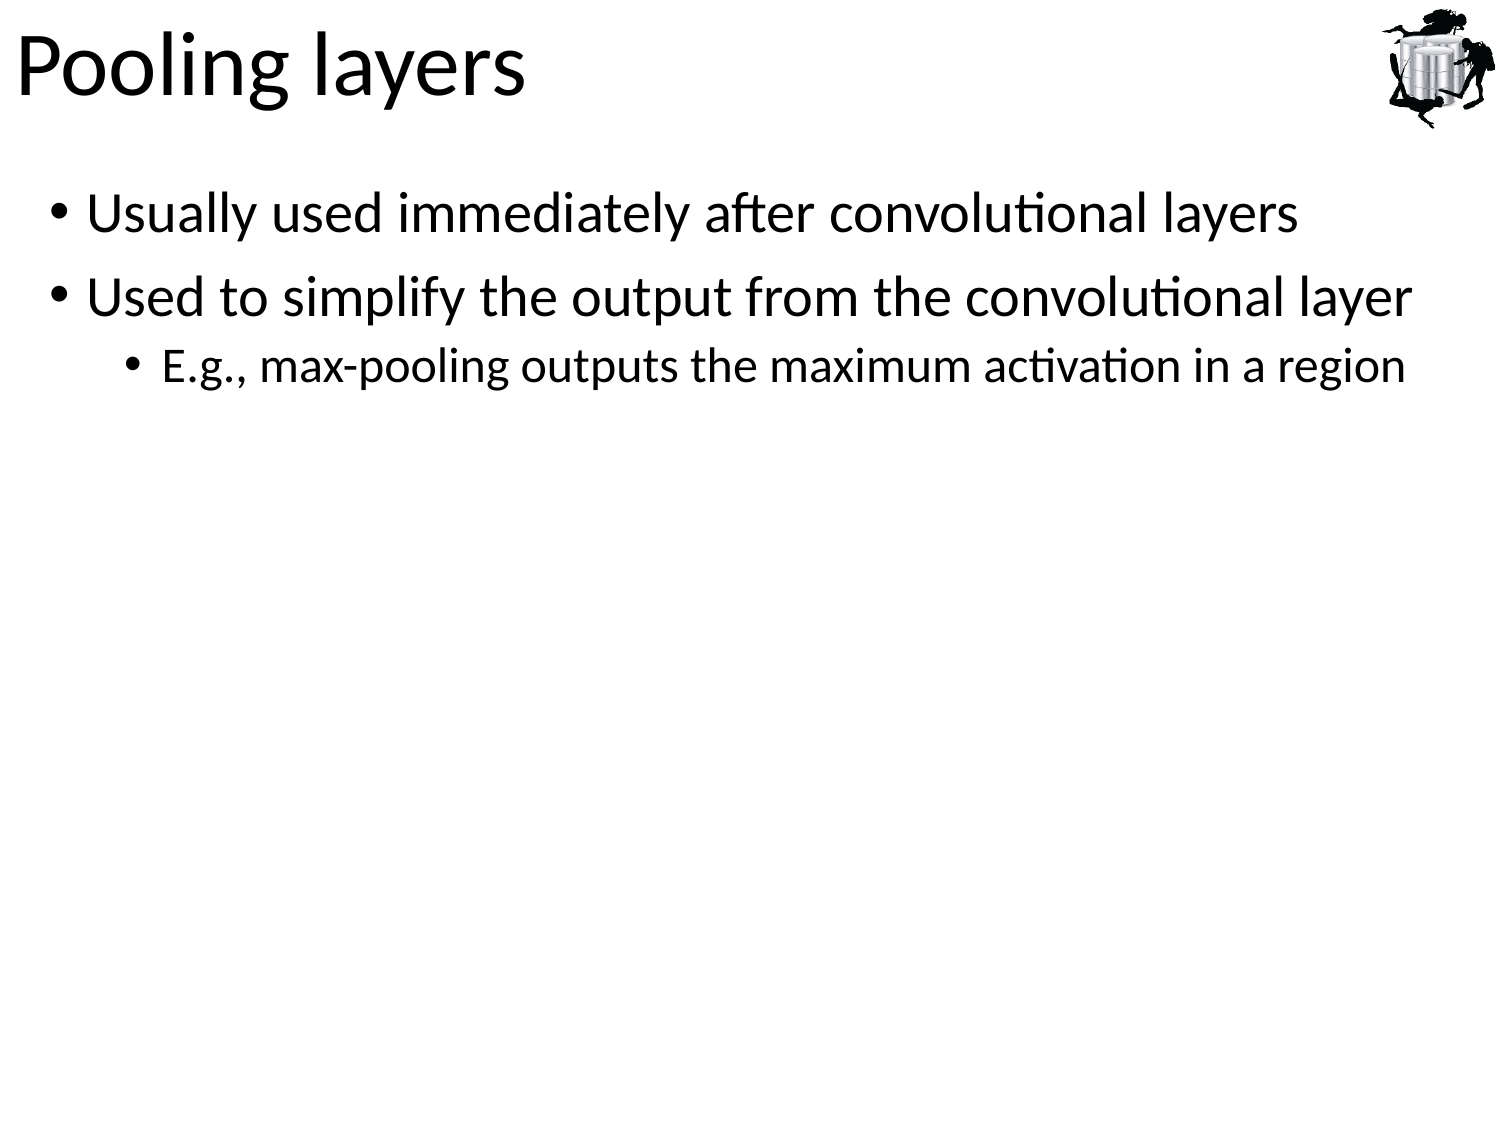

# Pooling layers
Usually used immediately after convolutional layers
Used to simplify the output from the convolutional layer
E.g., max-pooling outputs the maximum activation in a region